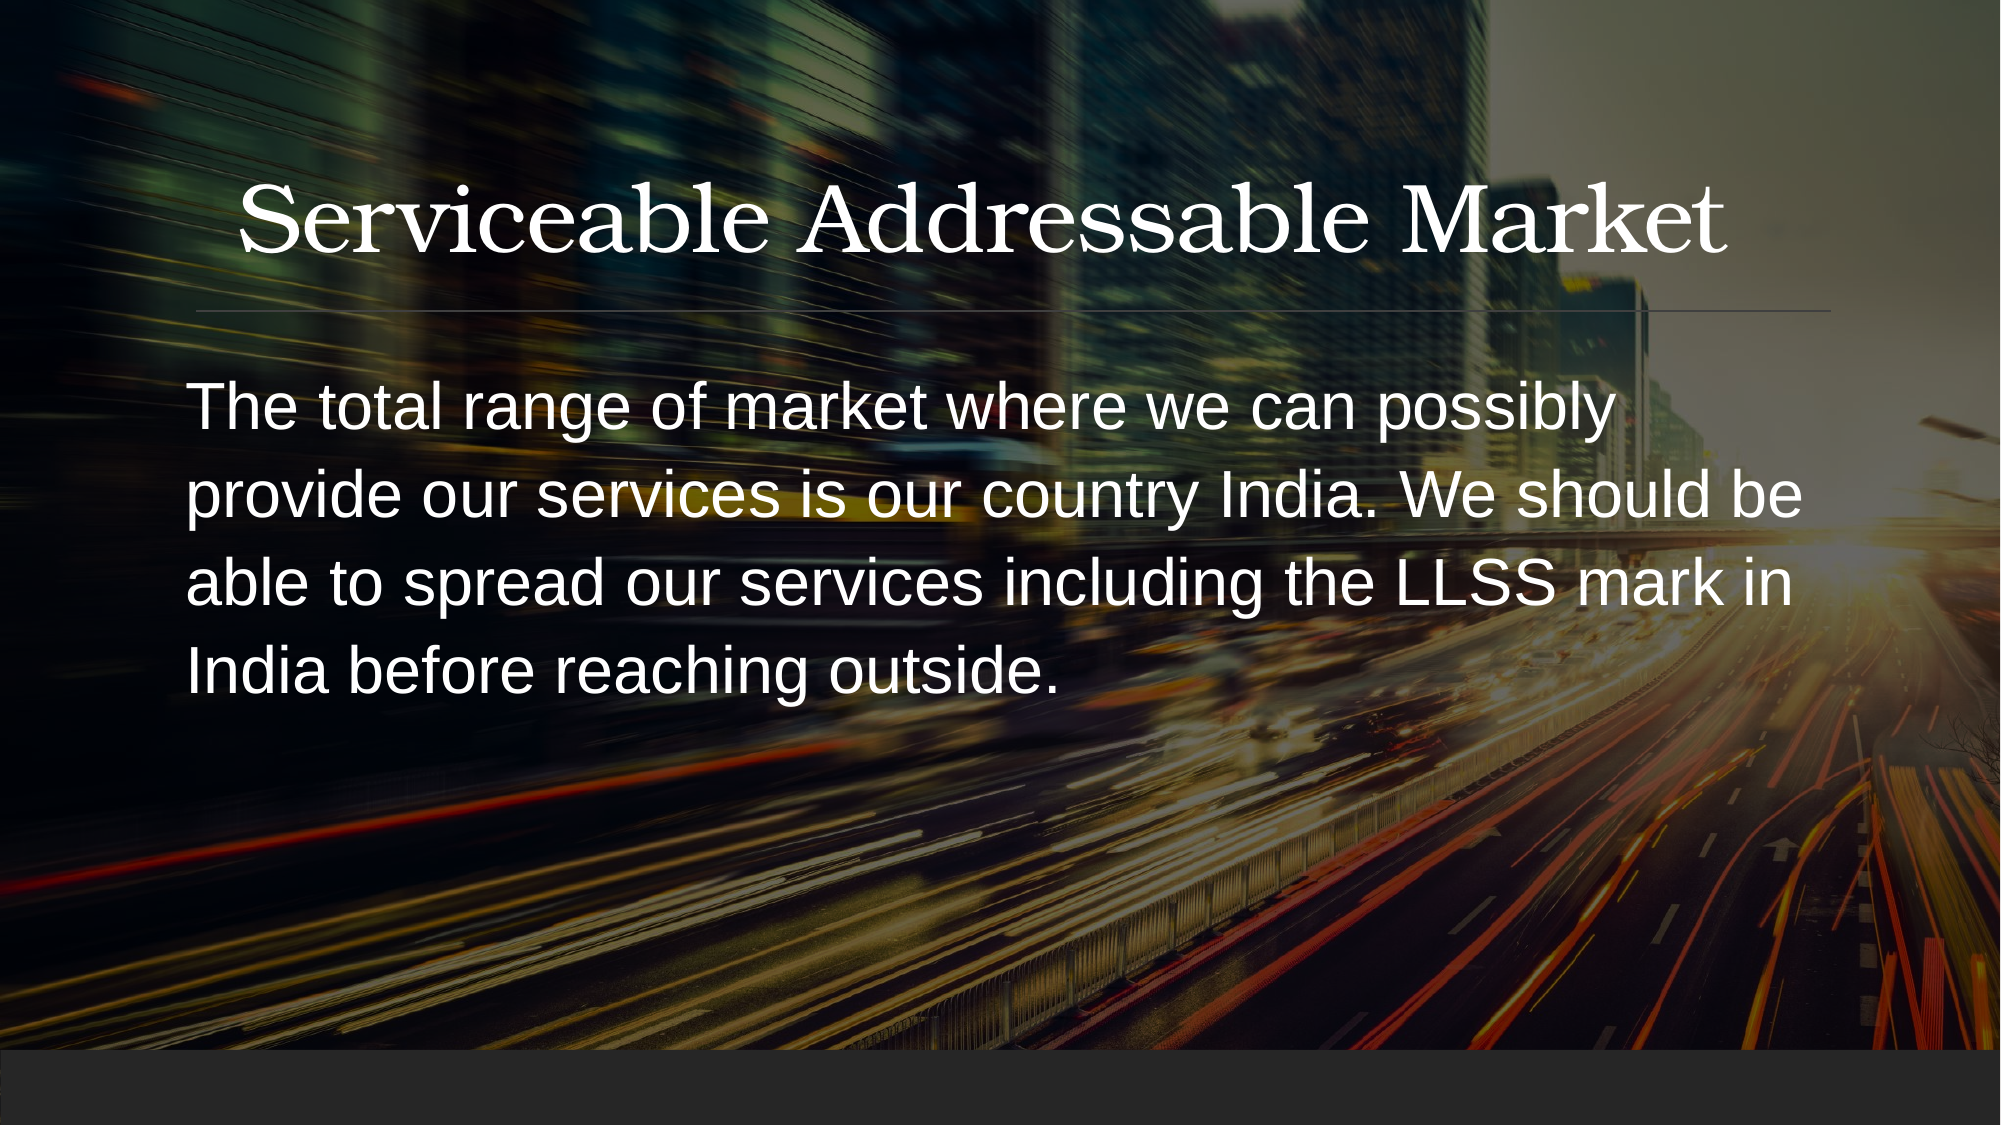

# Serviceable Addressable Market
The total range of market where we can possibly provide our services is our country India. We should be able to spread our services including the LLSS mark in India before reaching outside.